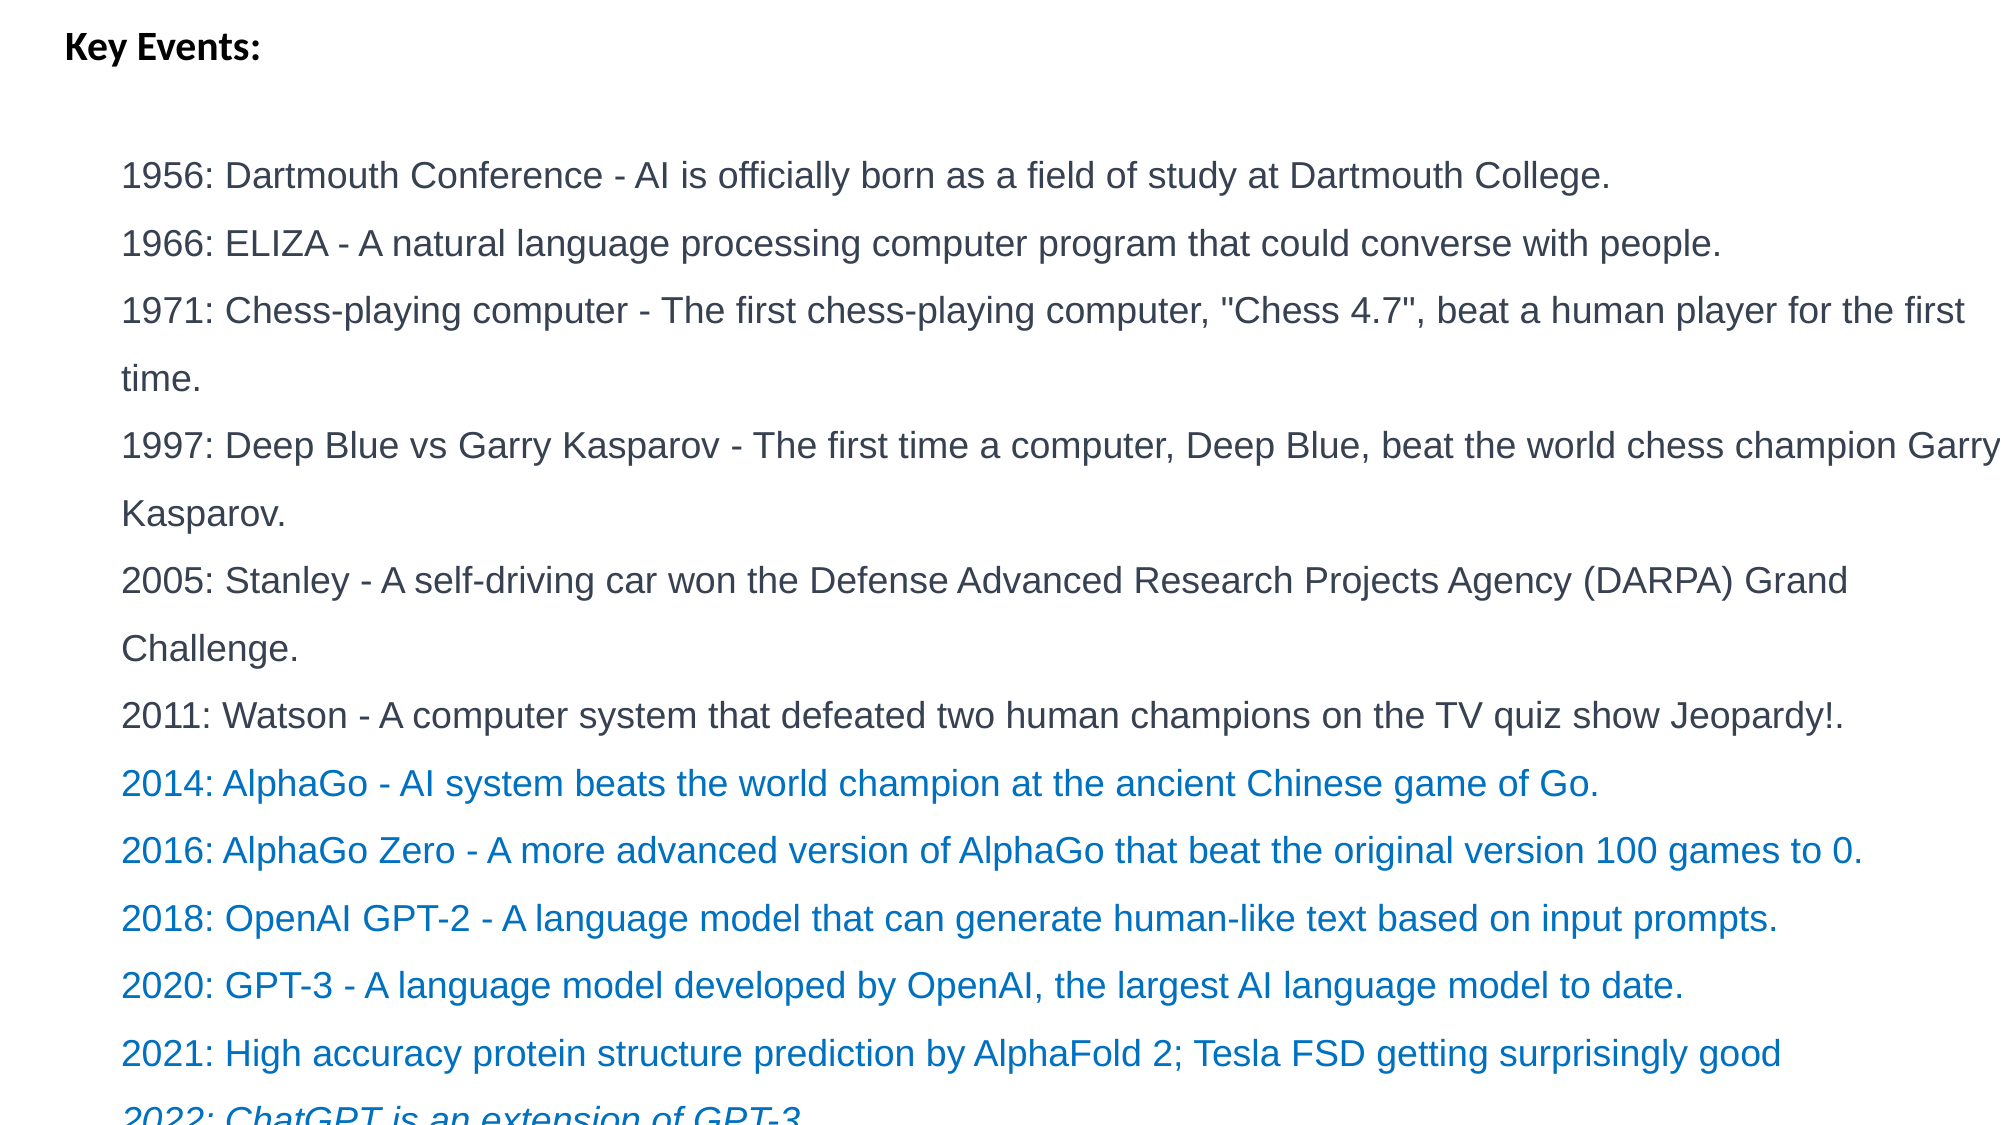

Key Events:
1956: Dartmouth Conference - AI is officially born as a field of study at Dartmouth College.
1966: ELIZA - A natural language processing computer program that could converse with people.
1971: Chess-playing computer - The first chess-playing computer, "Chess 4.7", beat a human player for the first time.
1997: Deep Blue vs Garry Kasparov - The first time a computer, Deep Blue, beat the world chess champion Garry Kasparov.
2005: Stanley - A self-driving car won the Defense Advanced Research Projects Agency (DARPA) Grand Challenge.
2011: Watson - A computer system that defeated two human champions on the TV quiz show Jeopardy!.
2014: AlphaGo - AI system beats the world champion at the ancient Chinese game of Go.
2016: AlphaGo Zero - A more advanced version of AlphaGo that beat the original version 100 games to 0.
2018: OpenAI GPT-2 - A language model that can generate human-like text based on input prompts.
2020: GPT-3 - A language model developed by OpenAI, the largest AI language model to date.
2021: High accuracy protein structure prediction by AlphaFold 2; Tesla FSD getting surprisingly good
2022: ChatGPT is an extension of GPT-3